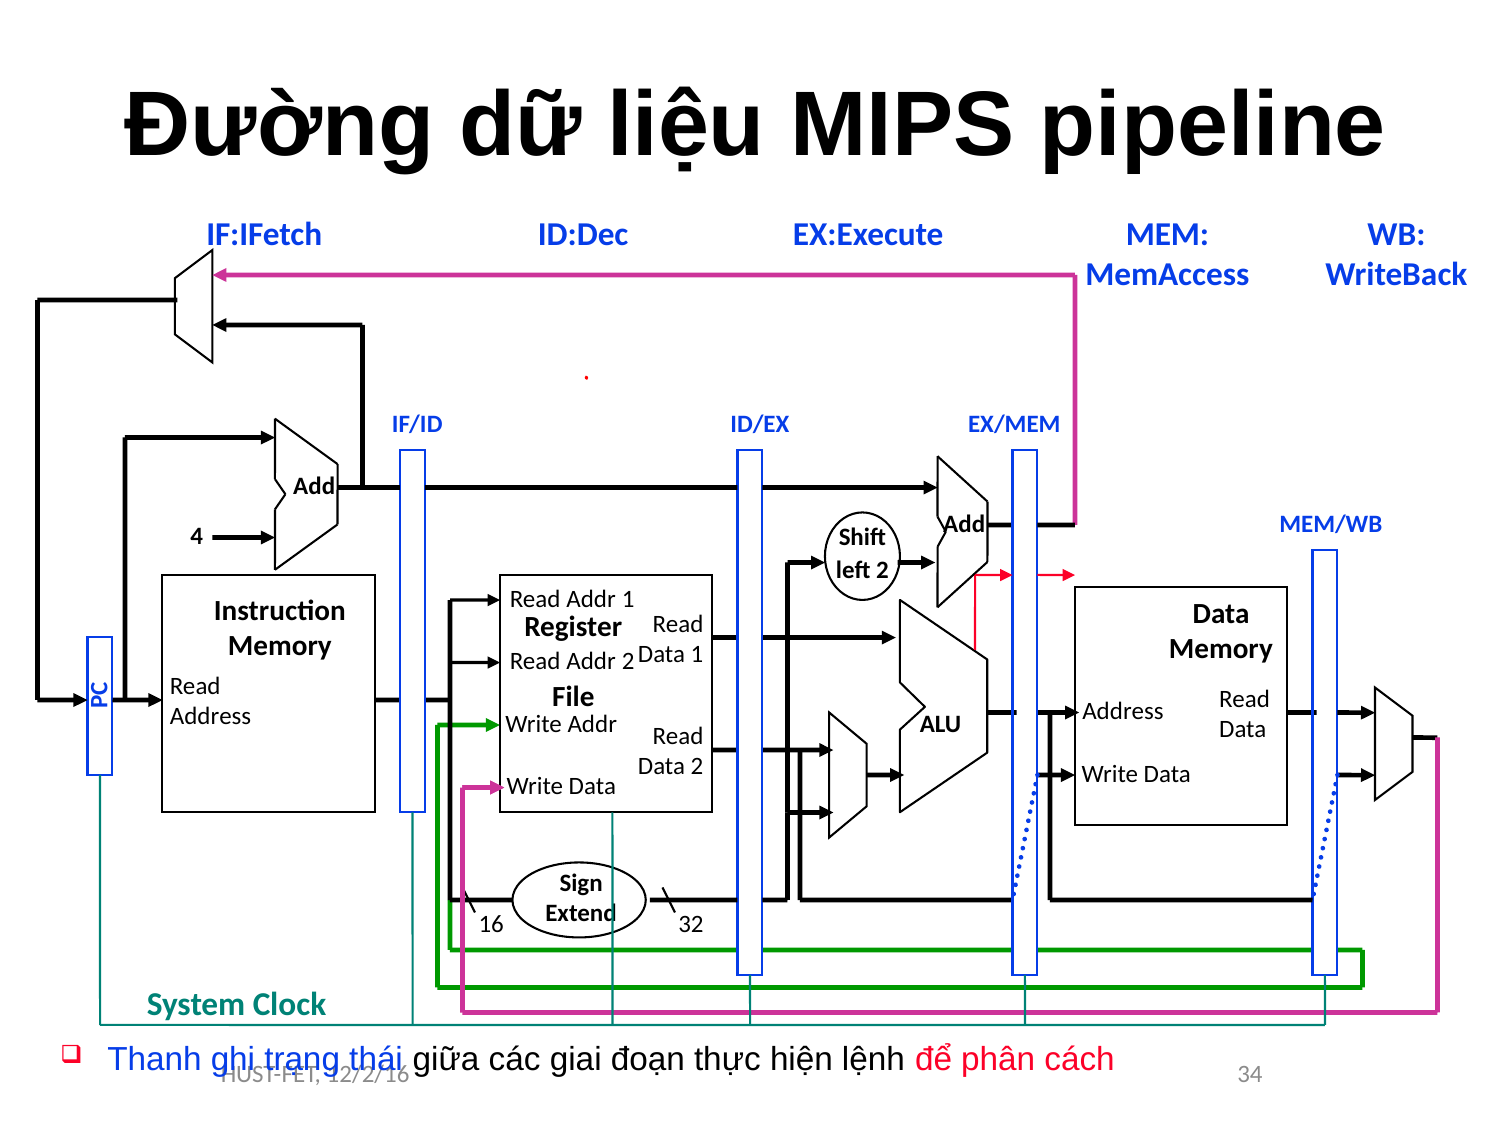

# Đường dữ liệu MIPS pipeline
IF:IFetch
ID:Dec
EX:Execute
MEM:
MemAccess
WB:
WriteBack

IF/ID
ID/EX
EX/MEM

Add

Add
MEM/WB
4

Shift
left 2

Read Addr 1

Instruction
Memory

Data
Memory

Register

File
Read
 Data 1

Read Addr 2

Read
Address

PC
Read
Data
Address

Write Addr
ALU
Read
 Data 2

Write Data

Write Data

Sign
Extend

16

32

System Clock

Thanh ghi trạng thái giữa các giai đoạn thực hiện lệnh để phân cách
HUST-FET, 12/2/16
34